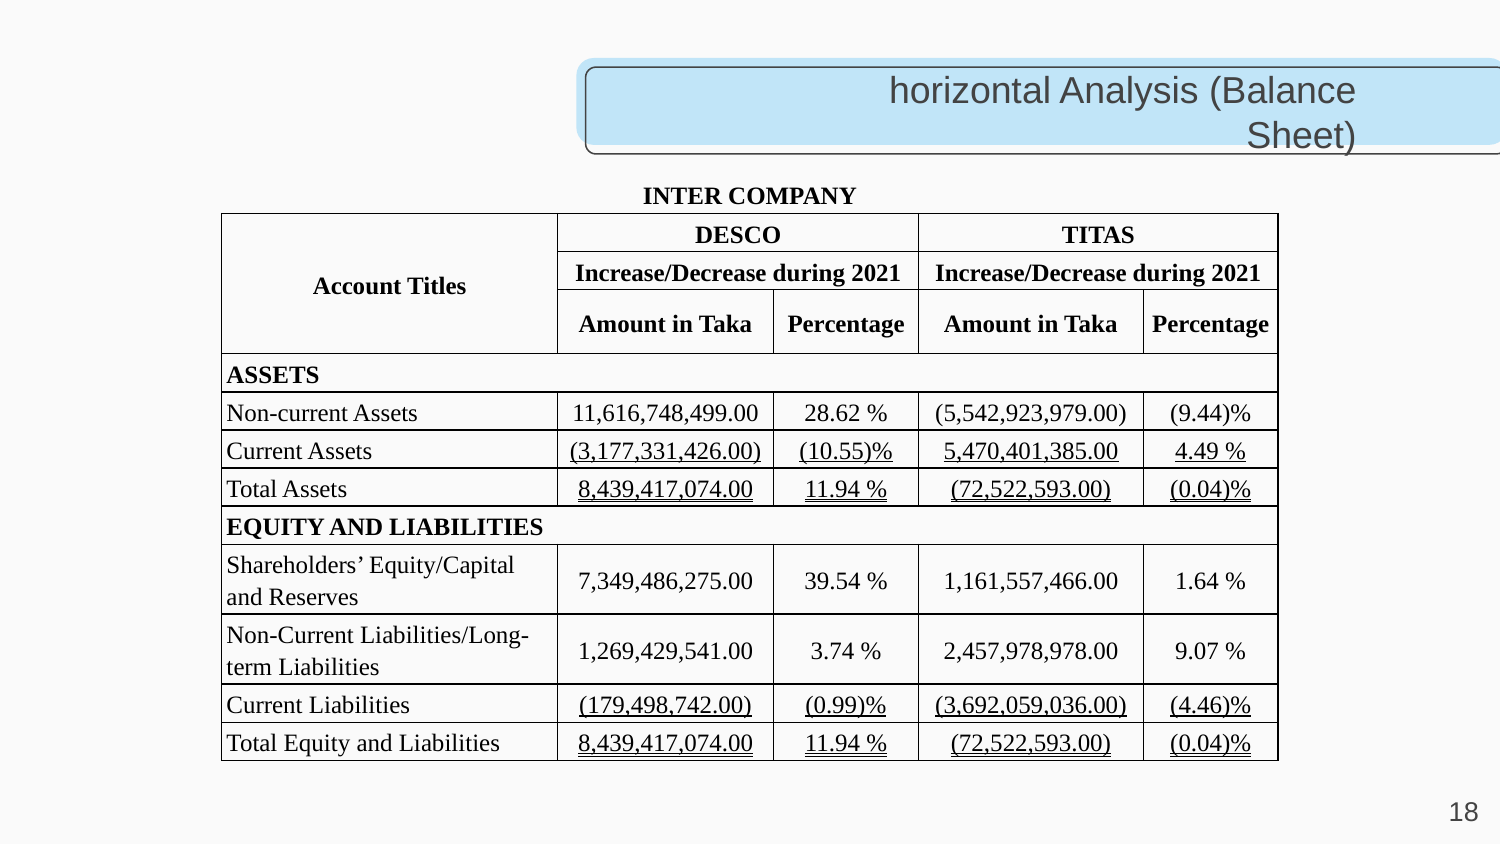

# horizontal Analysis (Balance Sheet)
| INTER COMPANY |  |  |  |  |
| --- | --- | --- | --- | --- |
| Account Titles | DESCO |  | TITAS |  |
|  | Increase/Decrease during 2021 |  | Increase/Decrease during 2021 |  |
|  | Amount in Taka | Percentage | Amount in Taka | Percentage |
| ASSETS |  |  |  |  |
| Non-current Assets | 11,616,748,499.00 | 28.62 % | (5,542,923,979.00) | (9.44)% |
| Current Assets | (3,177,331,426.00) | (10.55)% | 5,470,401,385.00 | 4.49 % |
| Total Assets | 8,439,417,074.00 | 11.94 % | (72,522,593.00) | (0.04)% |
| EQUITY AND LIABILITIES |  |  |  |  |
| Shareholders’ Equity/Capital and Reserves | 7,349,486,275.00 | 39.54 % | 1,161,557,466.00 | 1.64 % |
| Non-Current Liabilities/Long-term Liabilities | 1,269,429,541.00 | 3.74 % | 2,457,978,978.00 | 9.07 % |
| Current Liabilities | (179,498,742.00) | (0.99)% | (3,692,059,036.00) | (4.46)% |
| Total Equity and Liabilities | 8,439,417,074.00 | 11.94 % | (72,522,593.00) | (0.04)% |
18